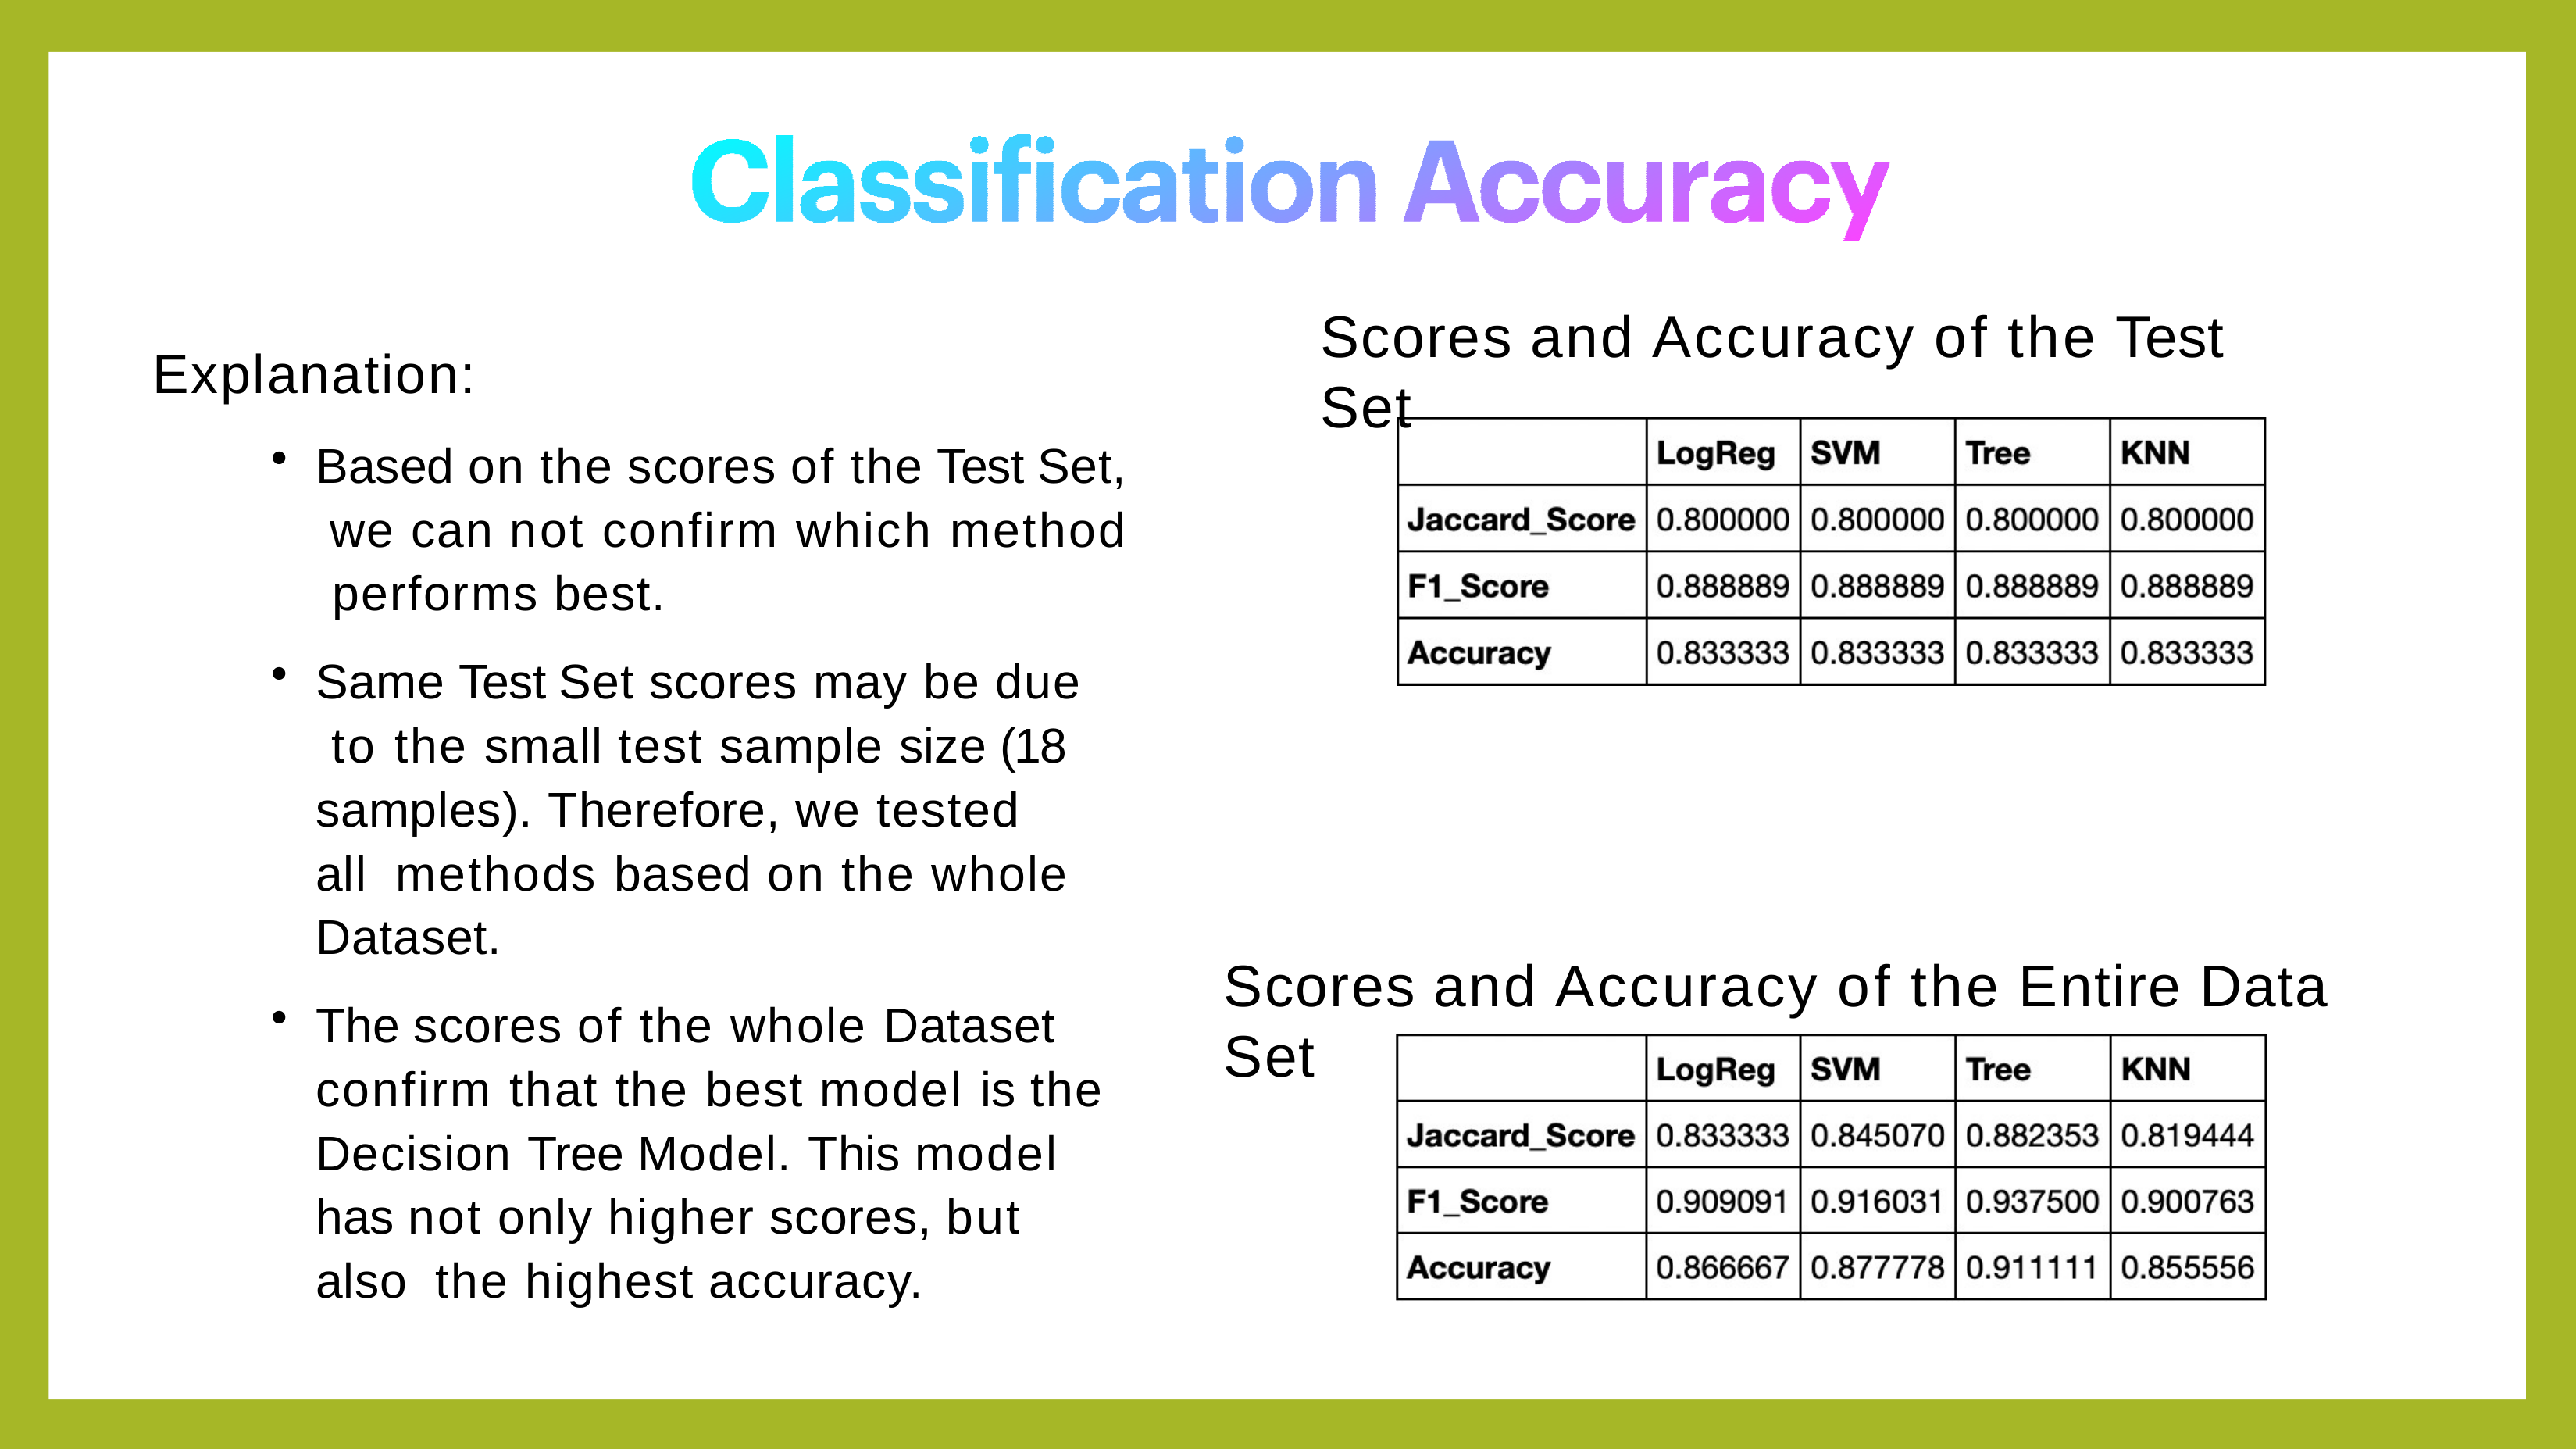

Explanation:
Based on the scores of the Test Set,  we can not confirm which method  performs best.
Same Test Set scores may be due  to the small test sample size (18  samples). Therefore, we tested all  methods based on the whole  Dataset.
The scores of the whole Dataset  confirm that the best model is the  Decision Tree Model. This model  has not only higher scores, but also  the highest accuracy.
# Scores and Accuracy of the Test Set

Scores and Accuracy of the Entire Data Set